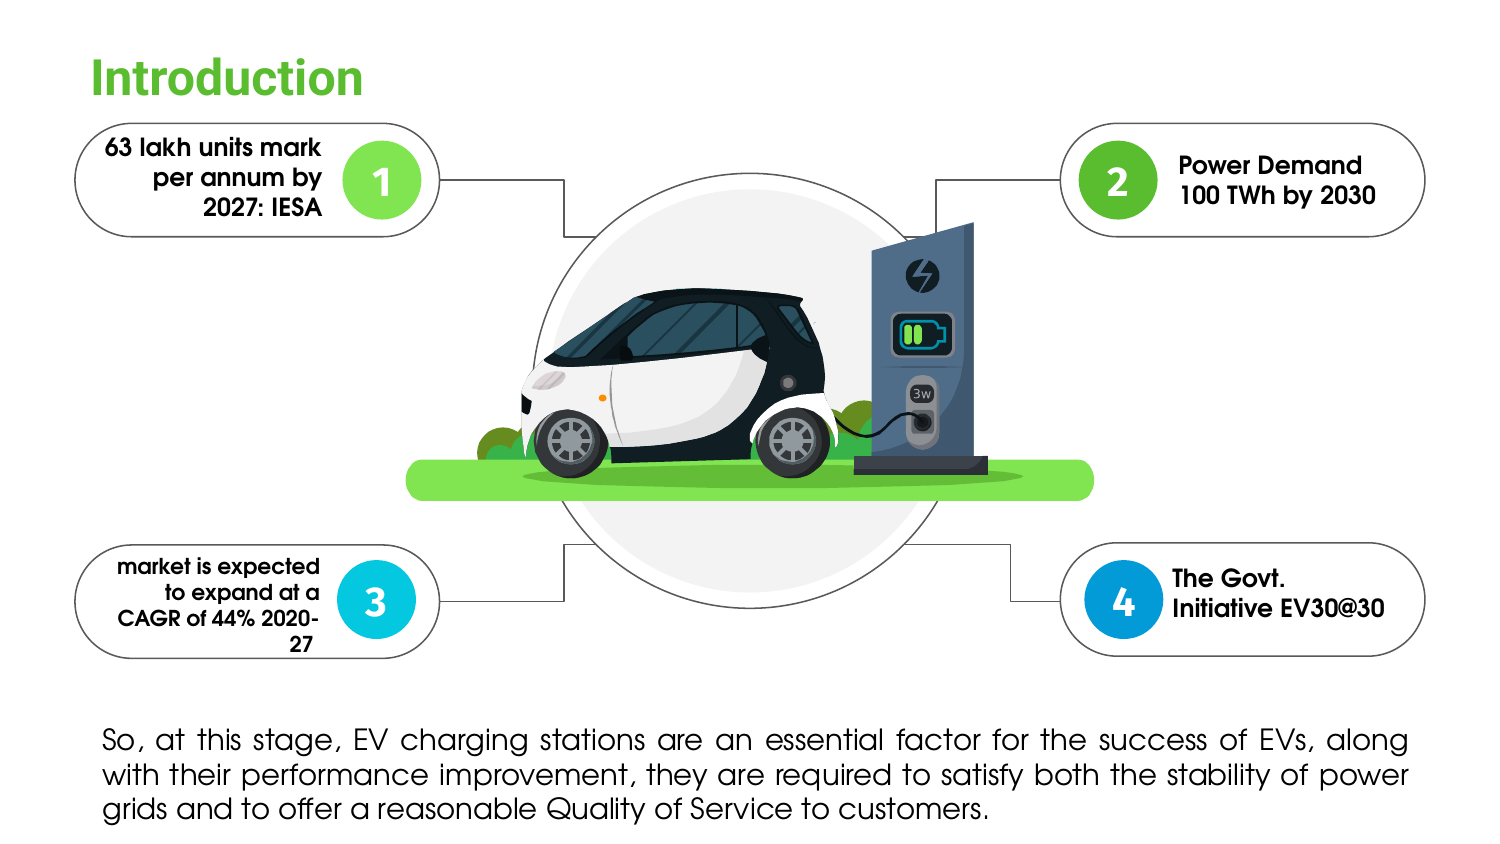

# Introduction

Power Demand 100 TWh by 2030
63 lakh units mark
per annum by 2027: IESA
1
2

The Govt. Initiative EV30@30
3
4
market is expected to expand at a CAGR of 44% 2020-27
So, at this stage, EV charging stations are an essential factor for the success of EVs, along with their performance improvement, they are required to satisfy both the stability of power grids and to offer a reasonable Quality of Service to customers.